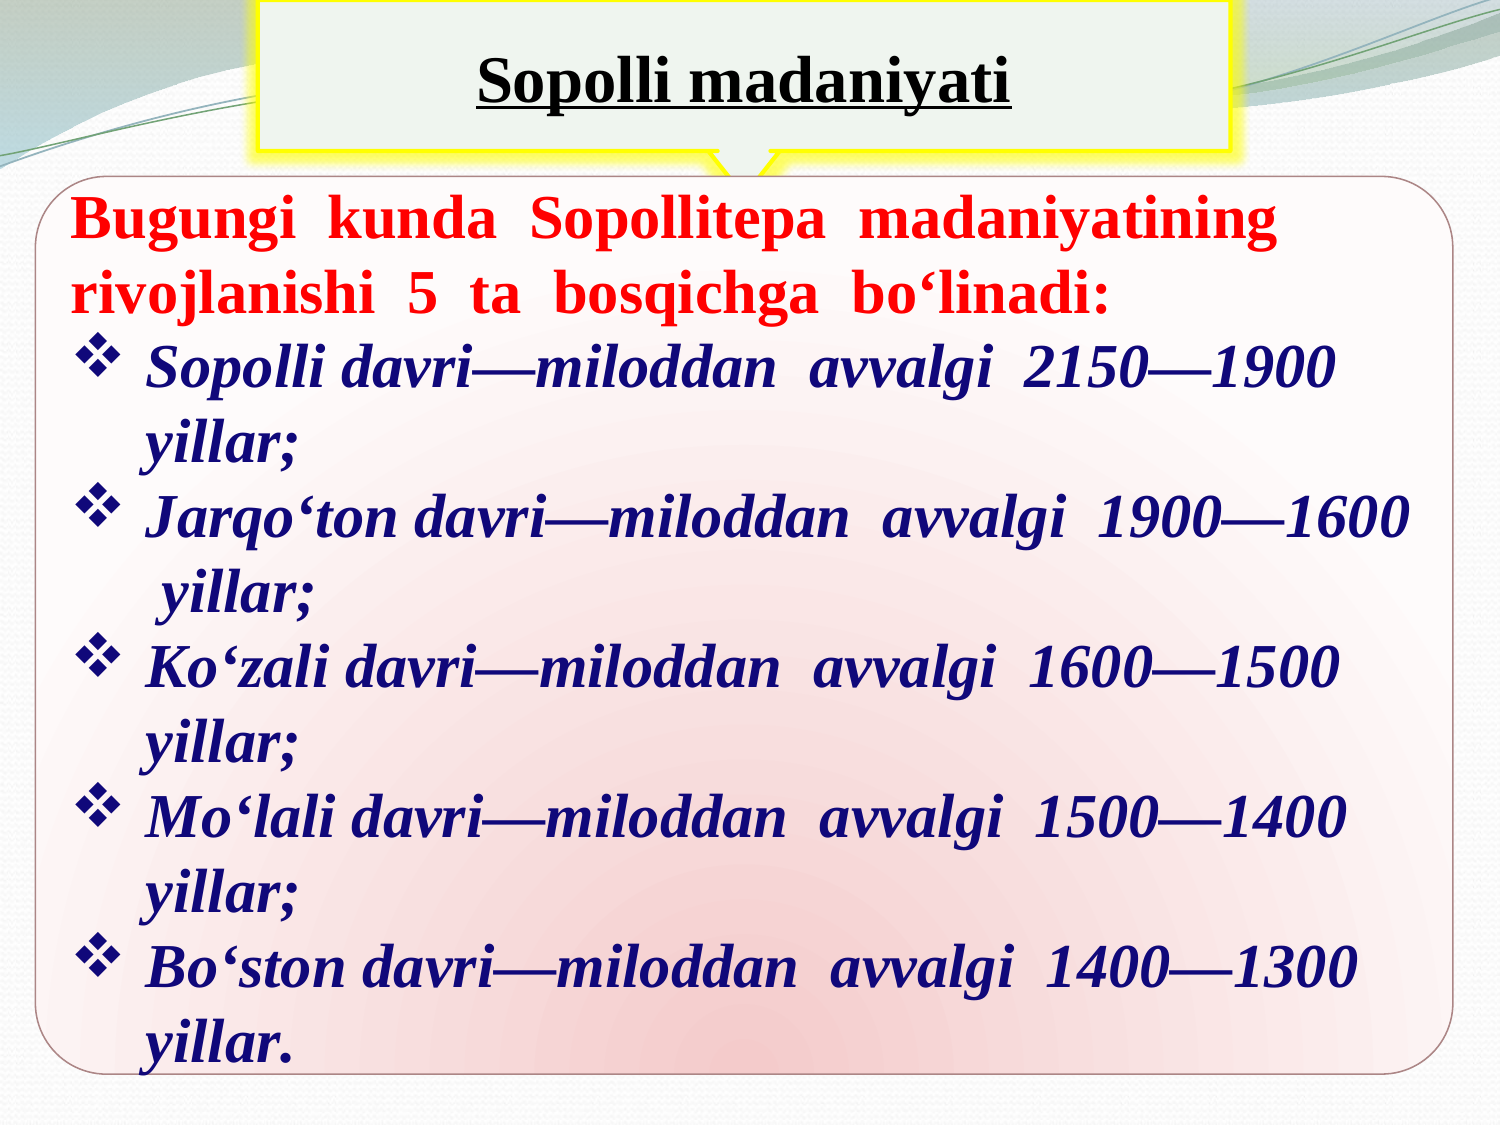

Sopolli madaniyati
Bugungi  kunda  Sopollitepa  madaniyatining  rivojlanishi  5  ta  bosqichga  bo‘linadi:
Sopolli davri—miloddan  avvalgi  2150—1900  yillar;
Jarqo‘ton davri—miloddan  avvalgi  1900—1600  yillar;
Ko‘zali davri—miloddan  avvalgi  1600—1500  yillar;
Mo‘lali davri—miloddan  avvalgi  1500—1400  yillar;
Bo‘ston davri—miloddan  avvalgi  1400—1300  yillar.